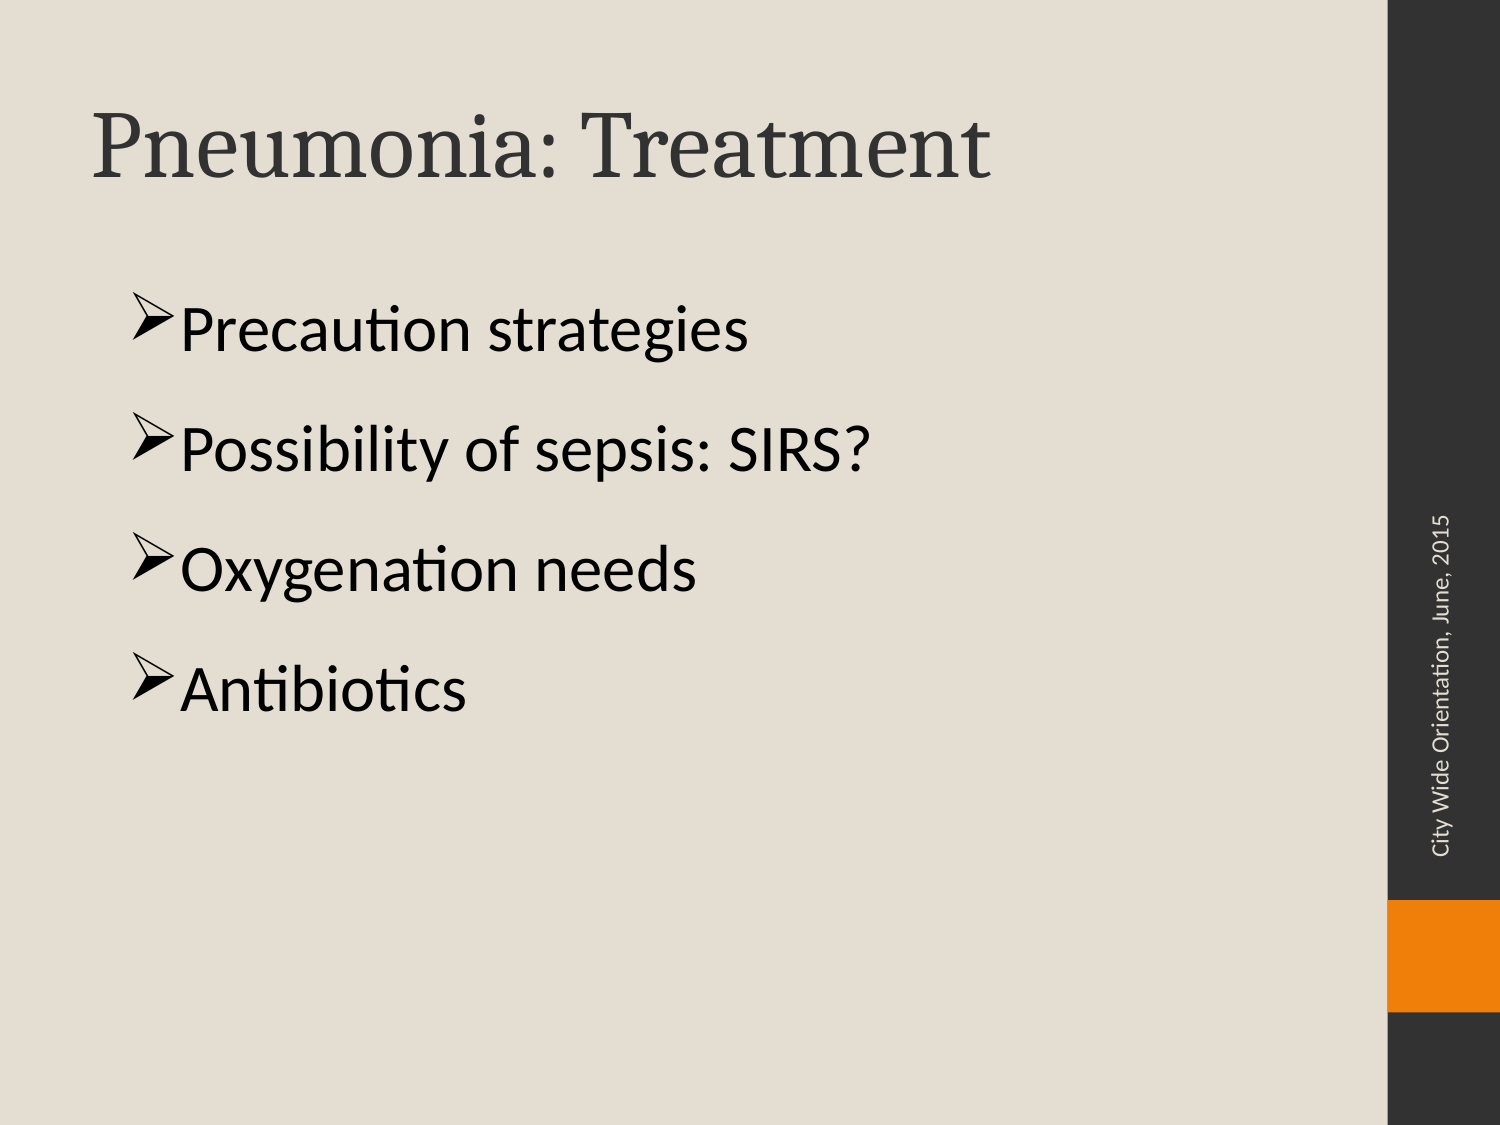

# Pneumonia: Treatment
Precaution strategies
Possibility of sepsis: SIRS?
Oxygenation needs
Antibiotics

City Wide Orientation, June, 2015